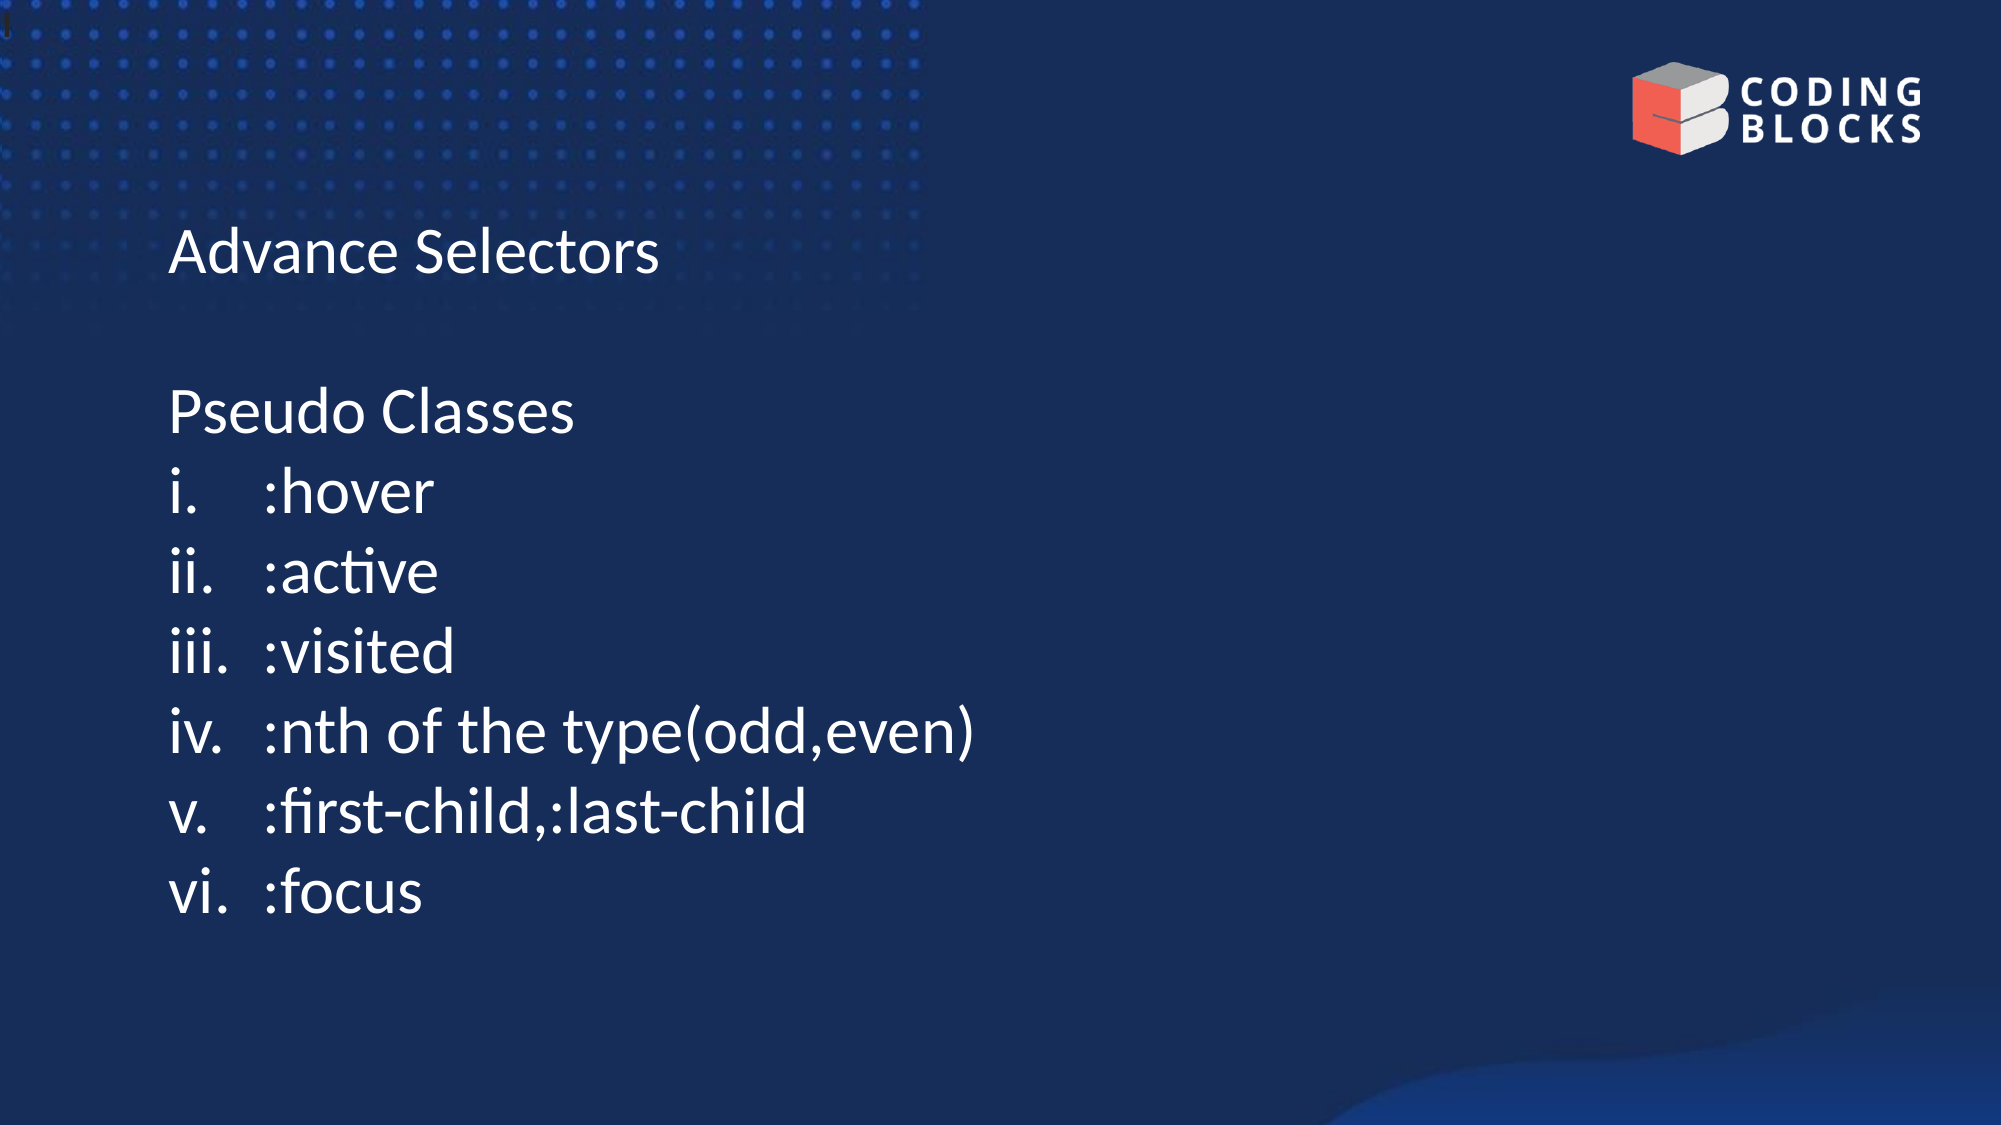

I

Advance Selectors

Pseudo Classes
:hover
:active
:visited
:nth of the type(odd,even)
:first-child,:last-child
:focus